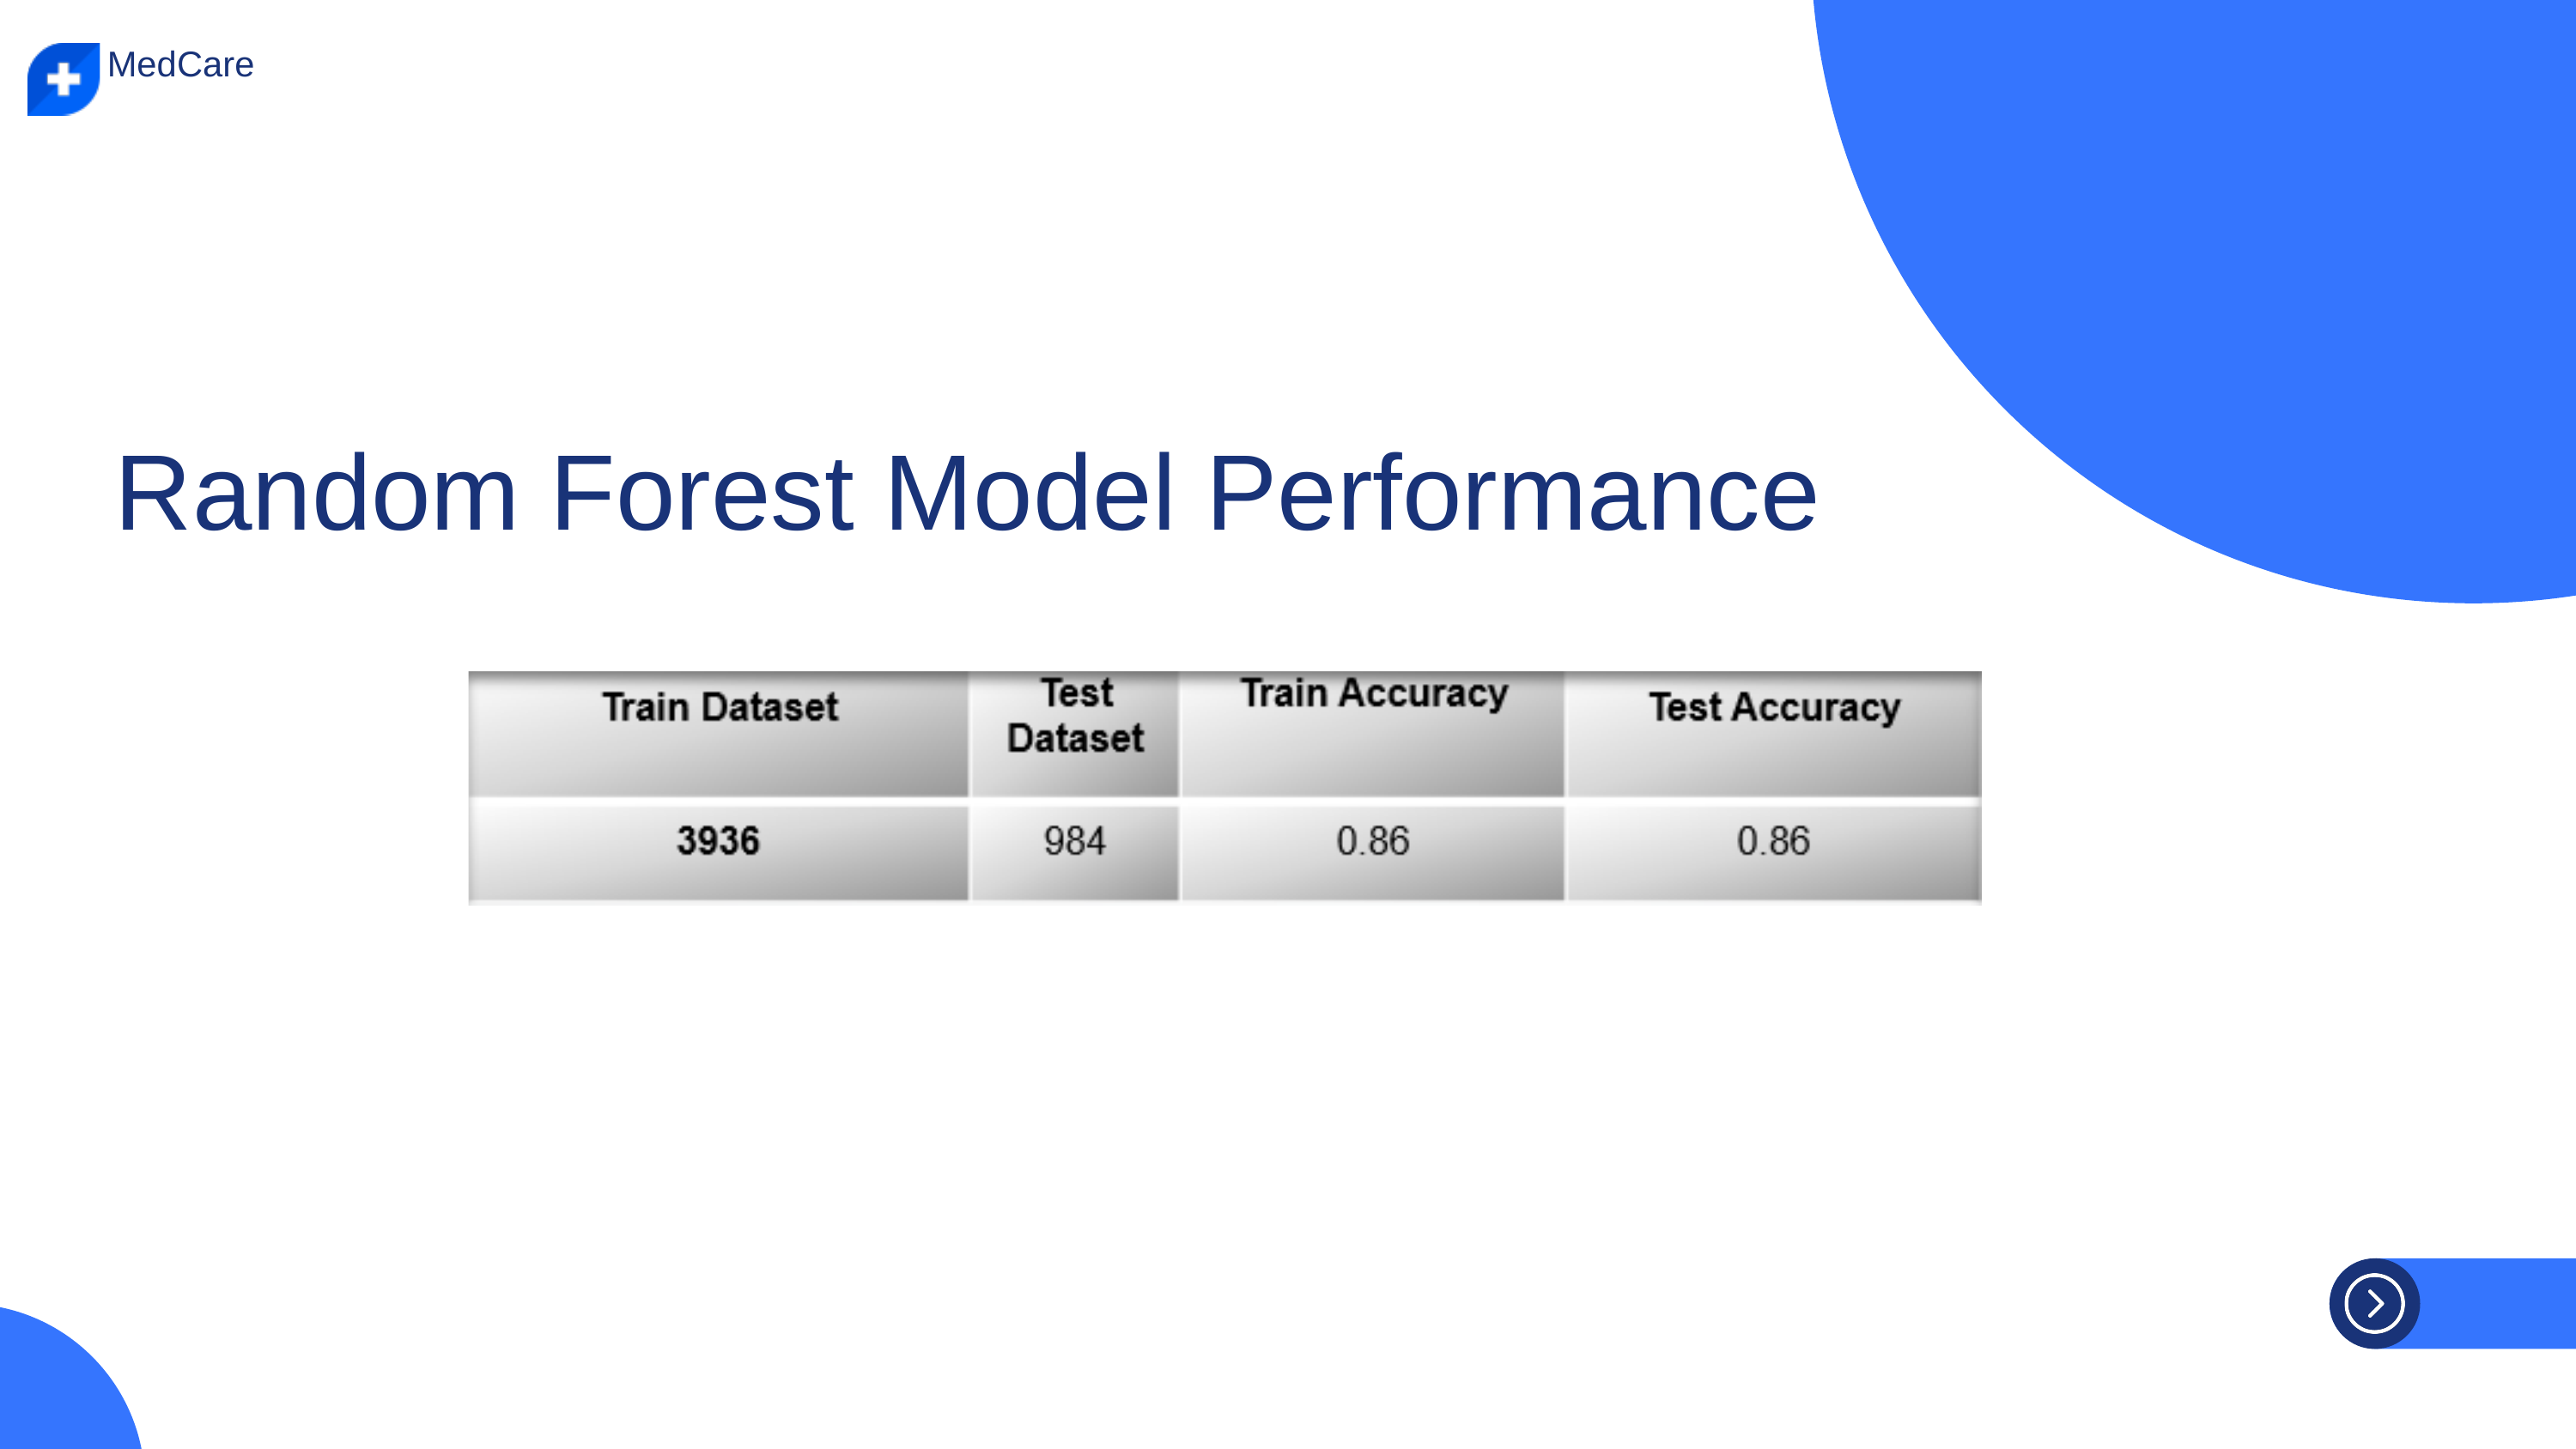

MedCare
Random Forest Model Performance

Control Room